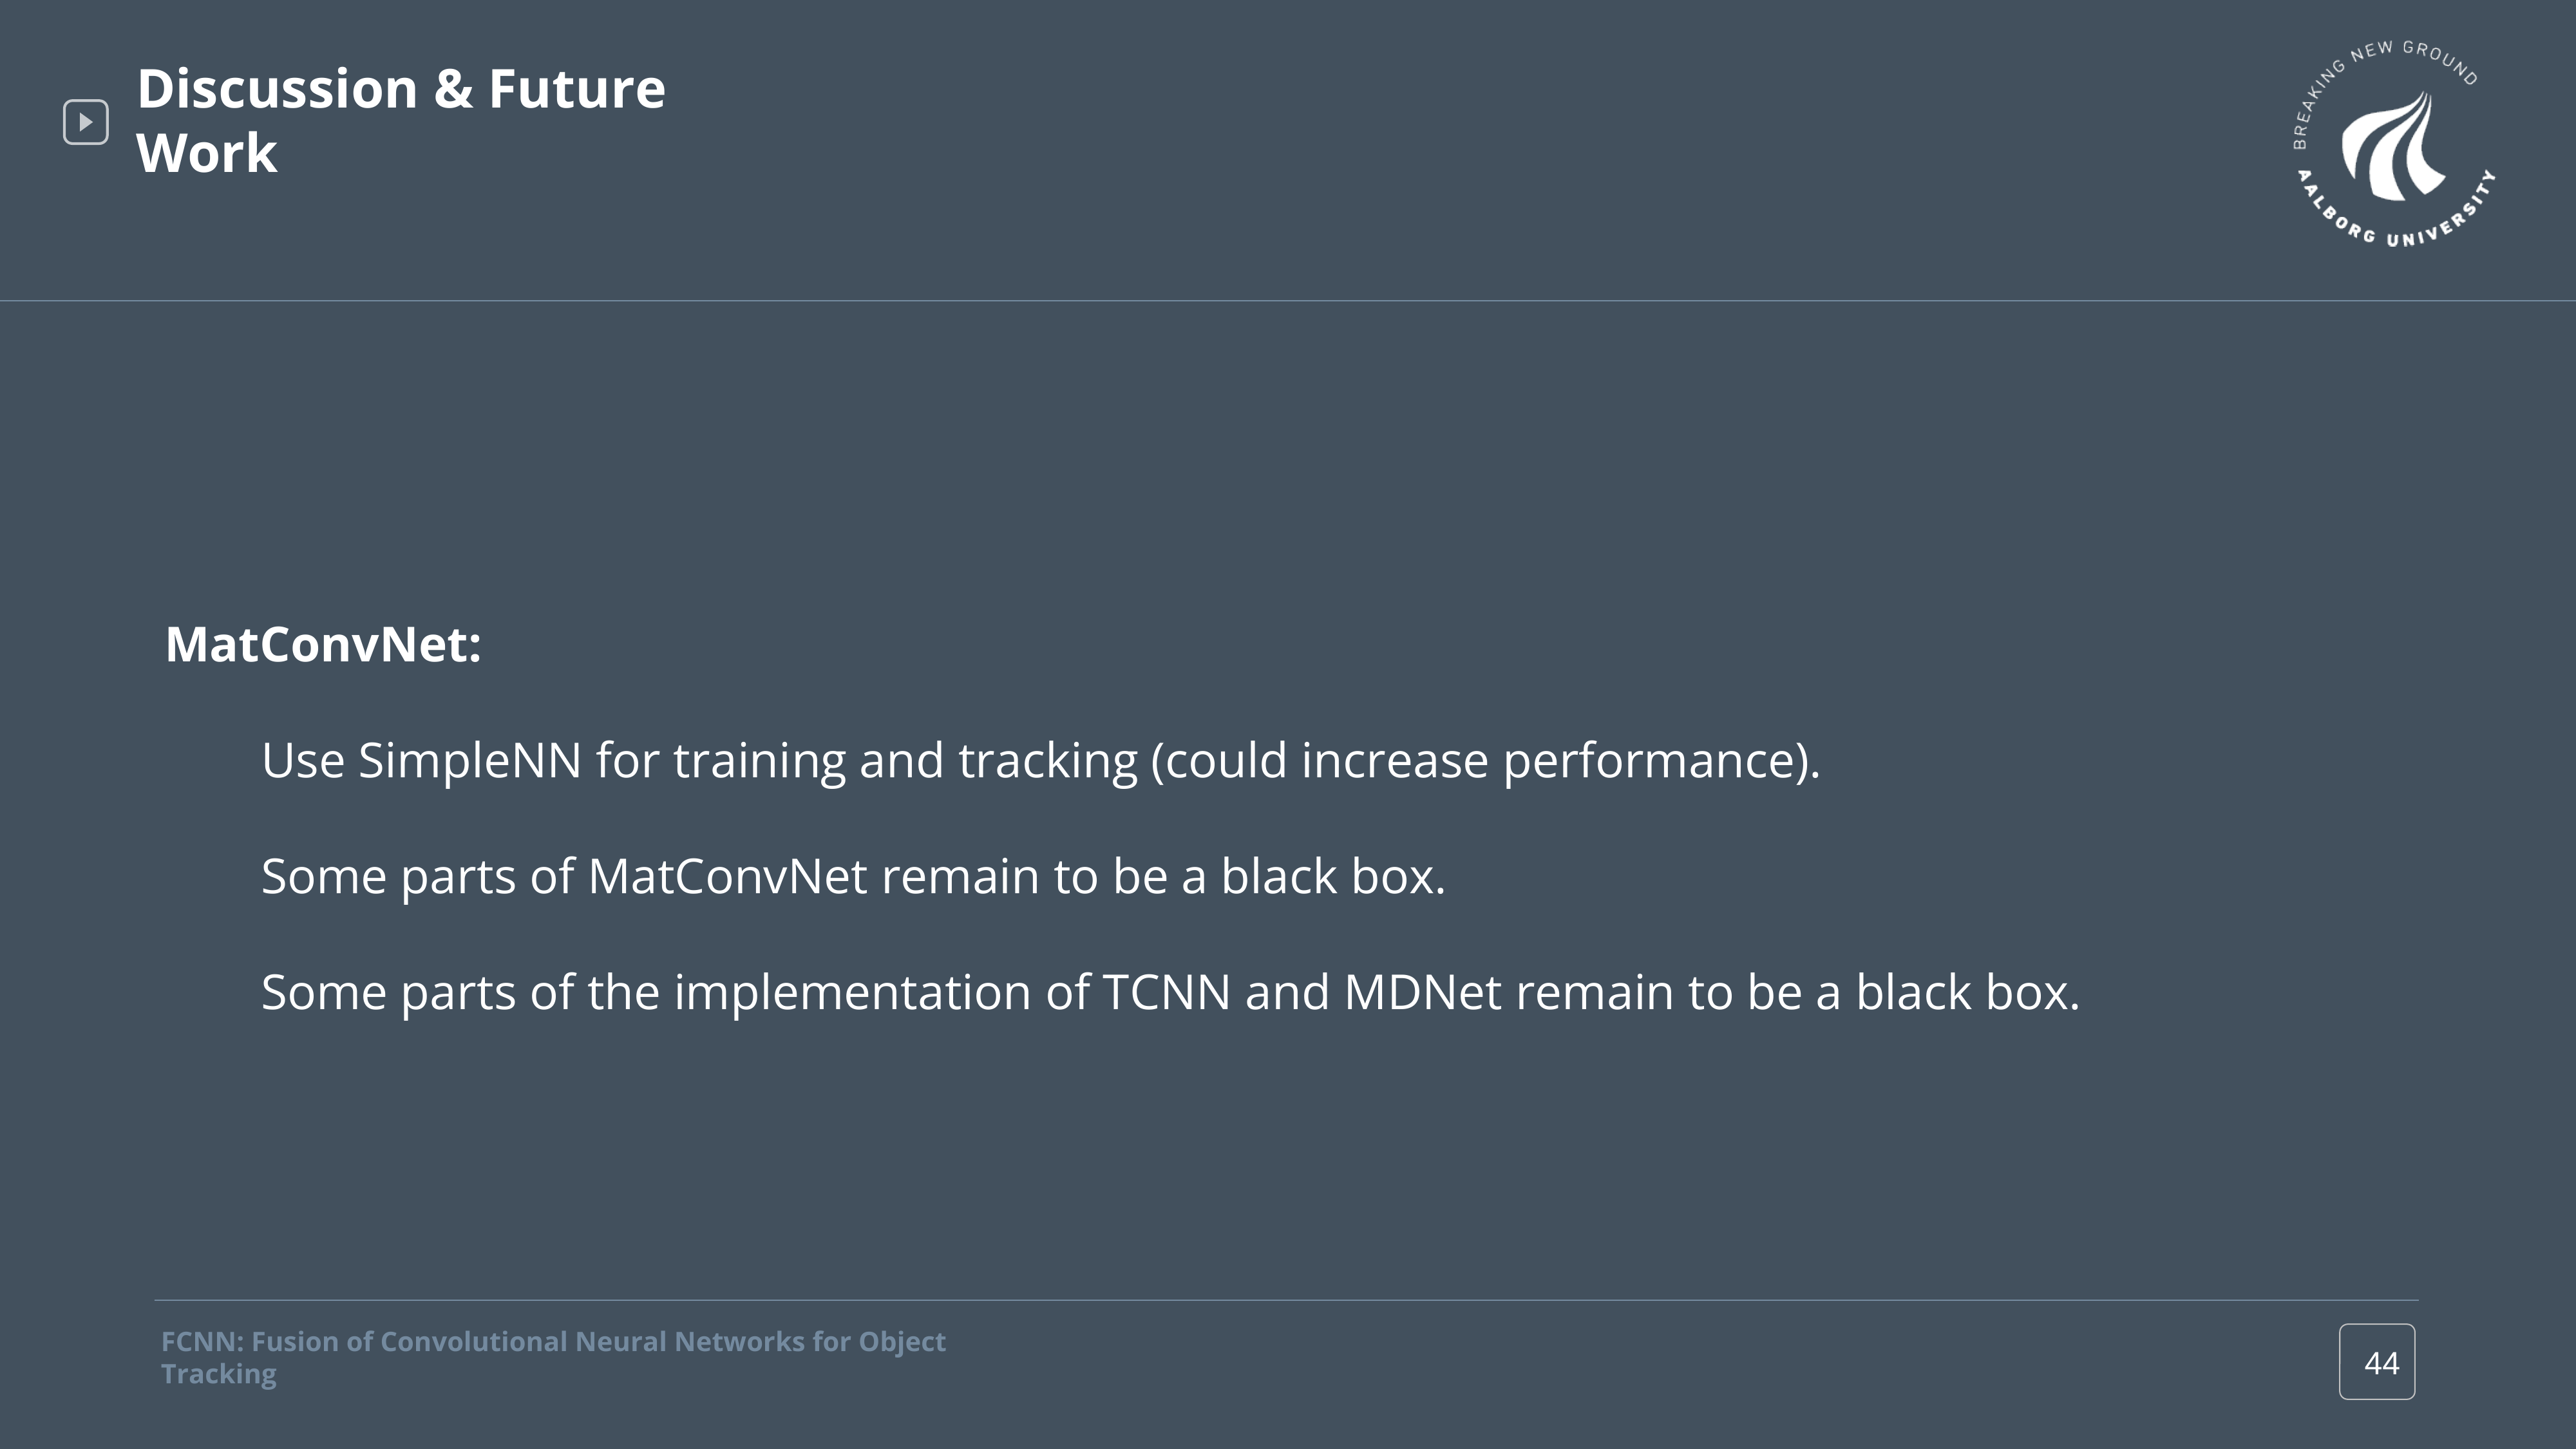

Discussion & Future Work

MatConvNet:

	Use SimpleNN for training and tracking (could increase performance).

	Some parts of MatConvNet remain to be a black box.

	Some parts of the implementation of TCNN and MDNet remain to be a black box.
 44